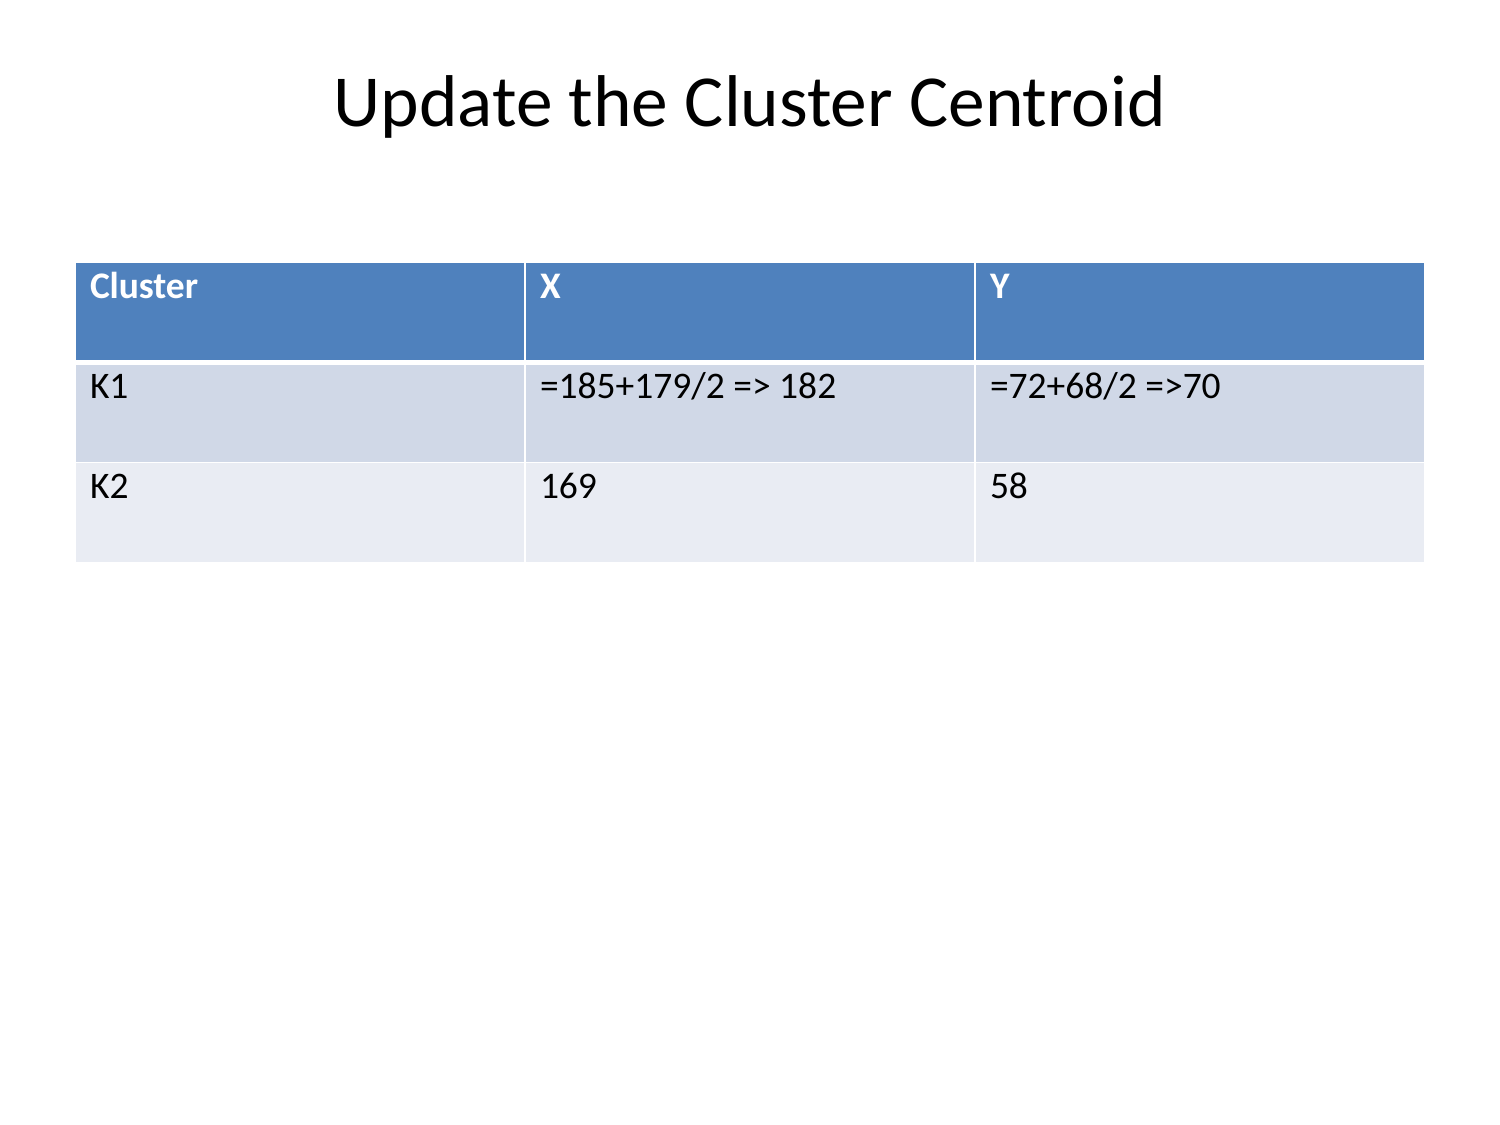

# Update the Cluster Centroid
| Cluster | X | Y |
| --- | --- | --- |
| K1 | =185+179/2 => 182 | =72+68/2 =>70 |
| K2 | 169 | 58 |